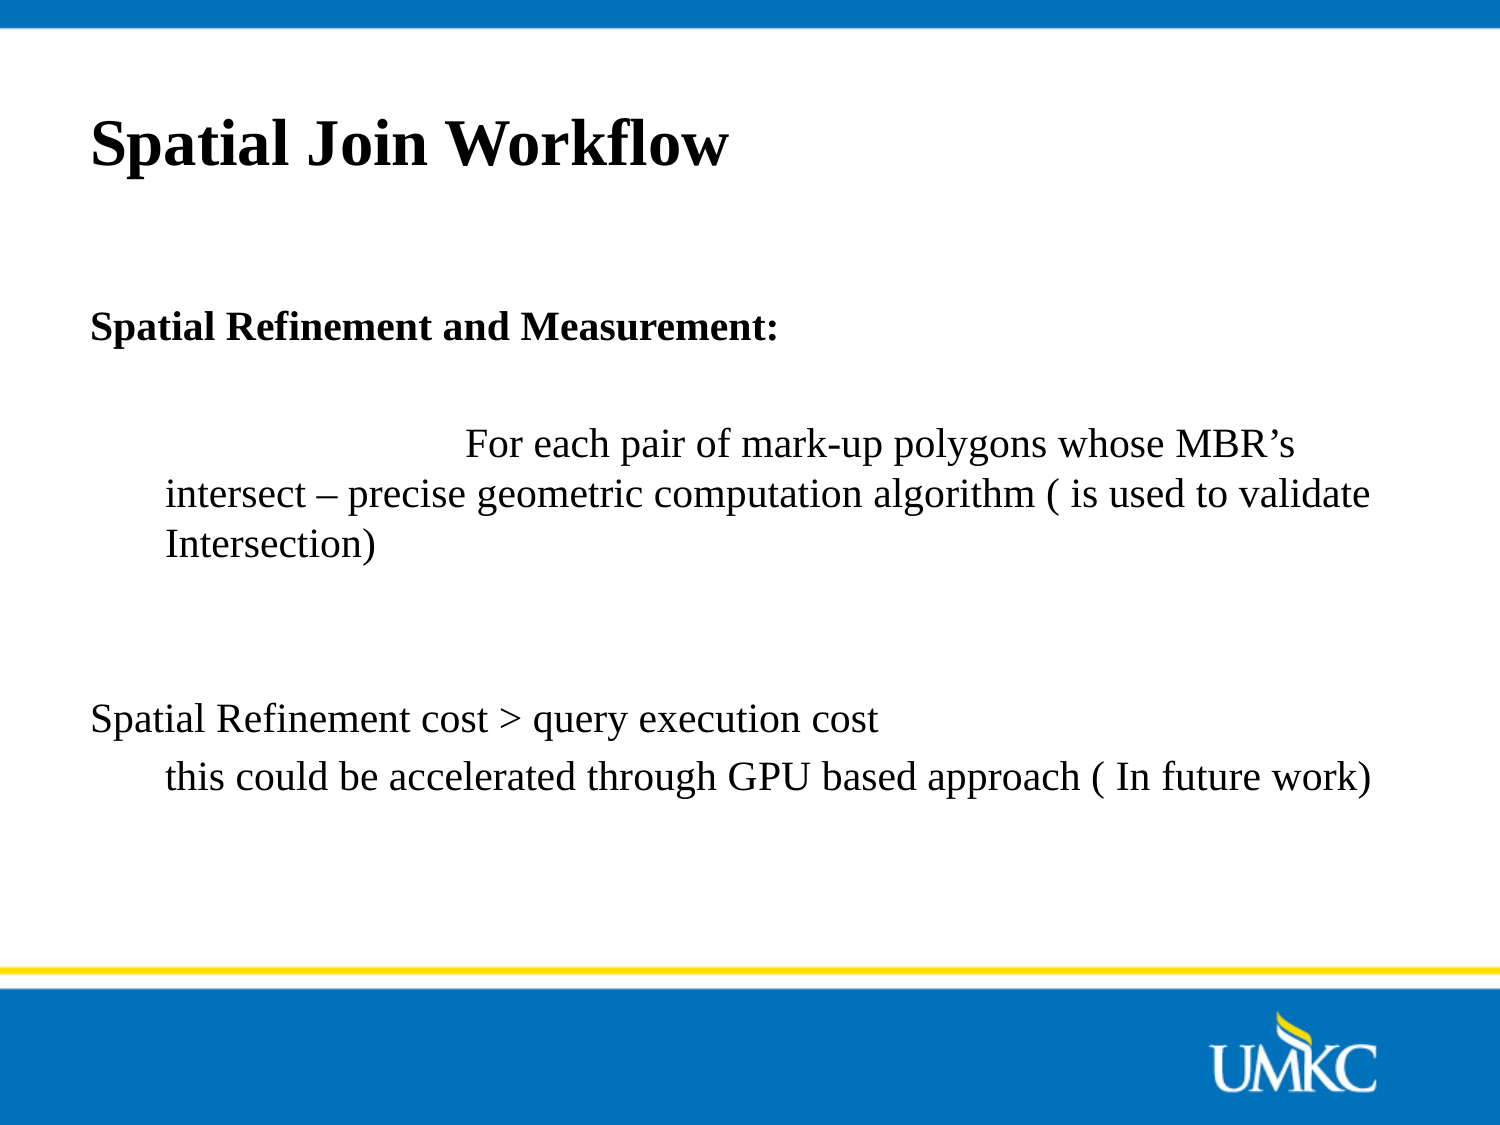

# Spatial Join Workflow

Spatial Refinement and Measurement:

			For each pair of mark-up polygons whose MBR’s intersect – precise geometric computation algorithm ( is used to validate Intersection)

Spatial Refinement cost > query execution cost
	this could be accelerated through GPU based approach ( In future work)